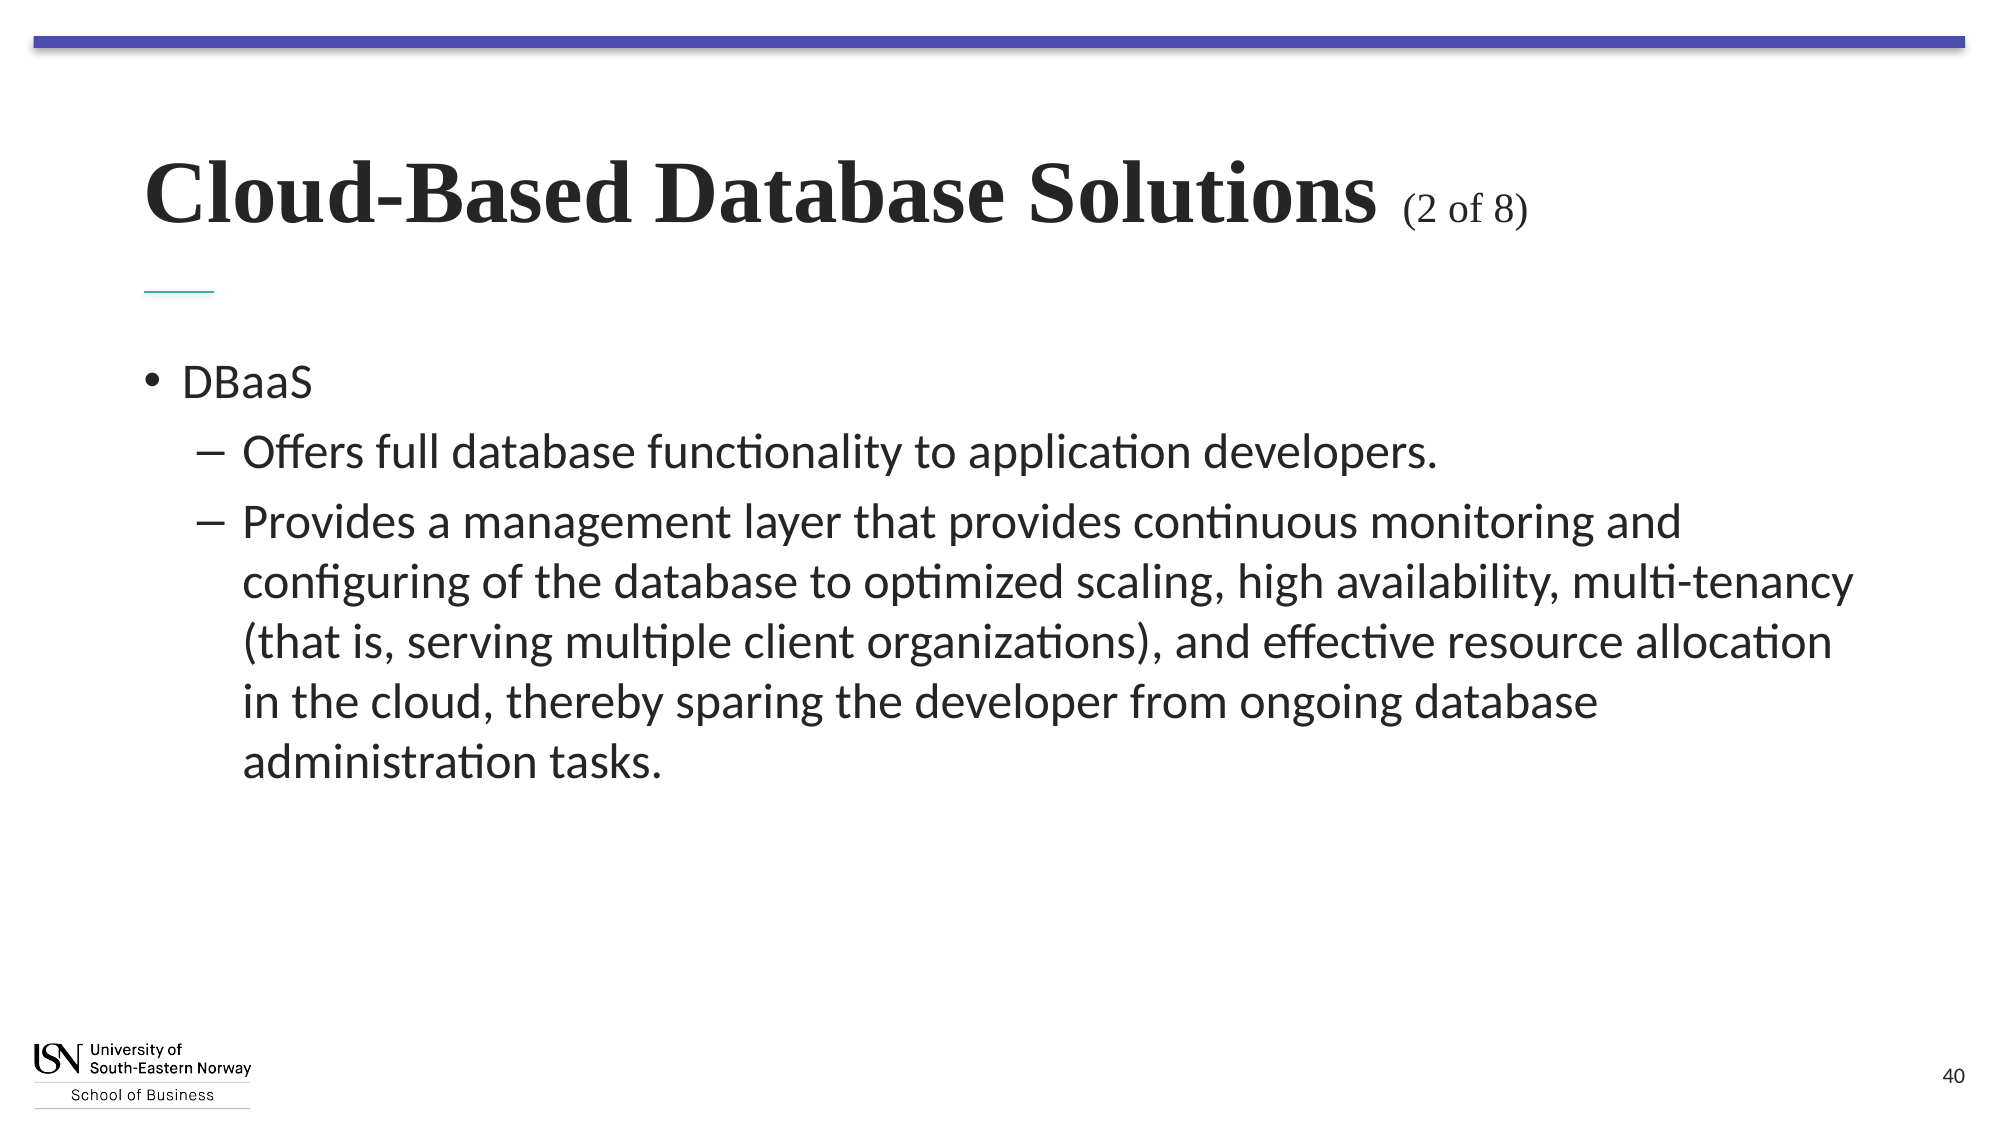

# Cloud-Based Database Solutions (2 of 8)
D B a a S
Offers full database functionality to application developers.
Provides a management layer that provides continuous monitoring and configuring of the database to optimized scaling, high availability, multi-tenancy (that is, serving multiple client organizations), and effective resource allocation in the cloud, thereby sparing the developer from ongoing database administration tasks.
40